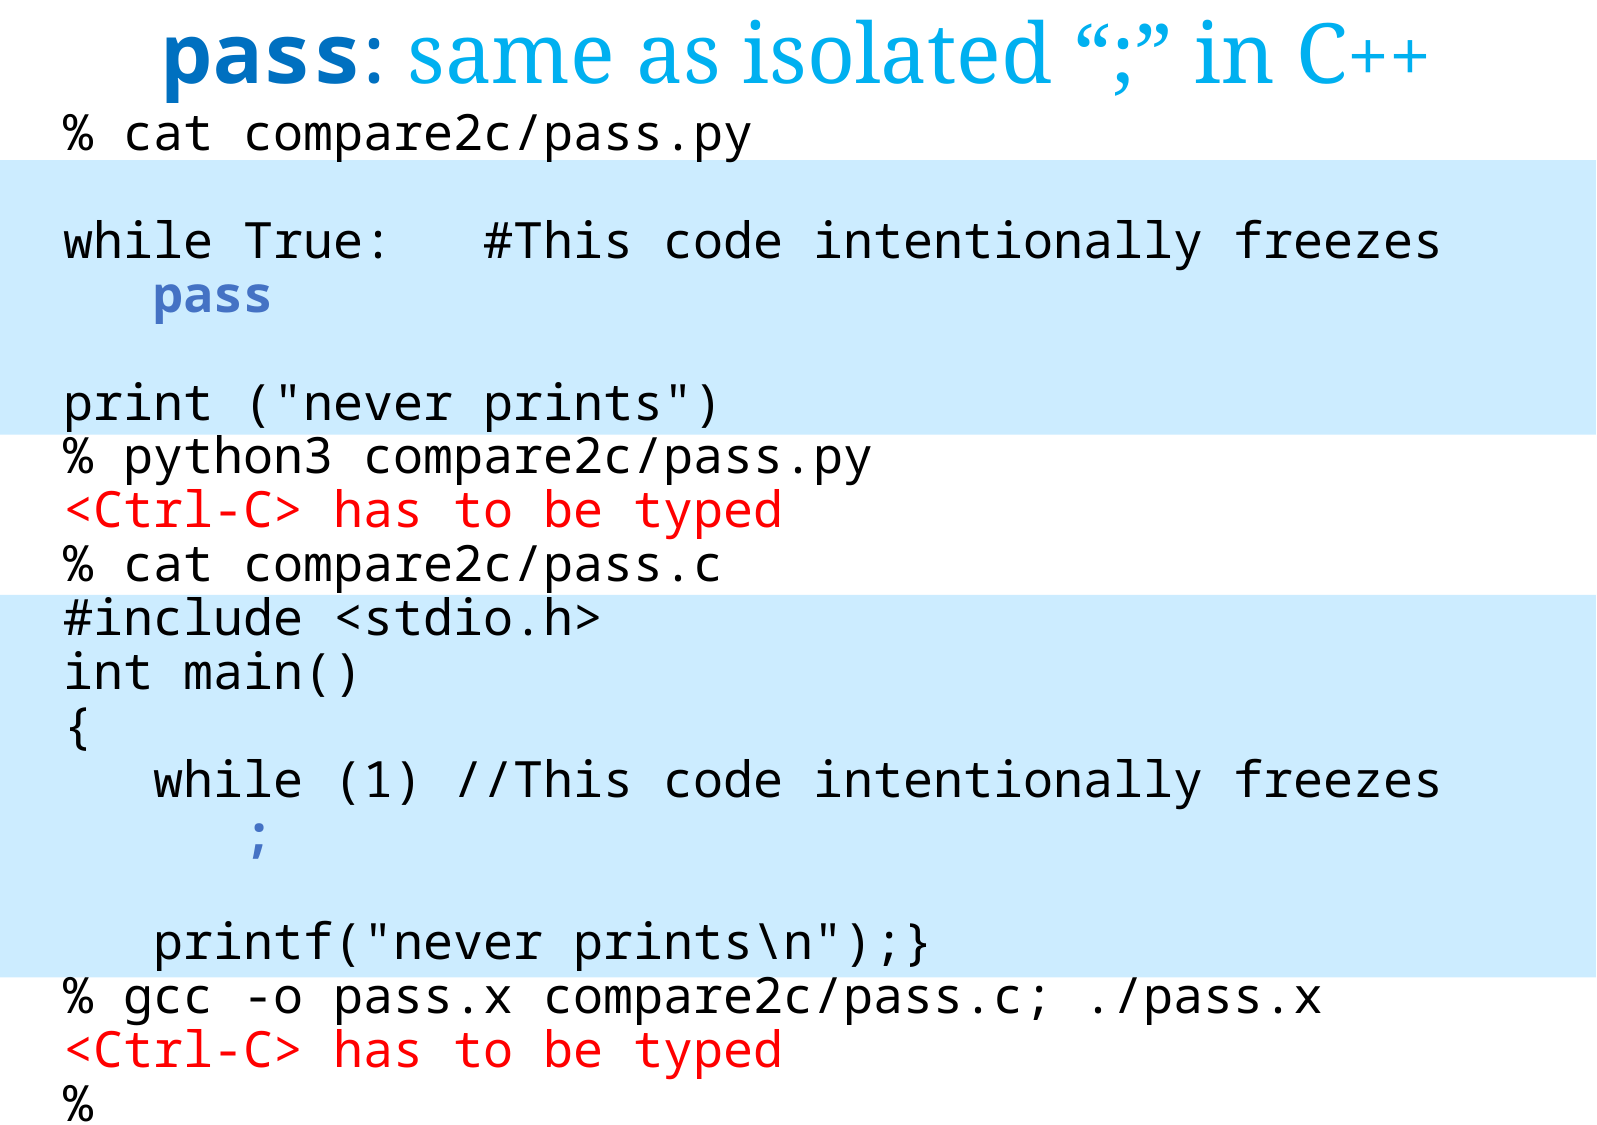

pass: same as isolated “;” in C++
% cat compare2c/pass.py

while True:   #This code intentionally freezes
   pass

print ("never prints")
% python3 compare2c/pass.py
<Ctrl-C> has to be typed
% cat compare2c/pass.c
#include <stdio.h>
int main()
{
   while (1) //This code intentionally freezes
      ;

   printf("never prints\n");}
% gcc -o pass.x compare2c/pass.c; ./pass.x
<Ctrl-C> has to be typed
%